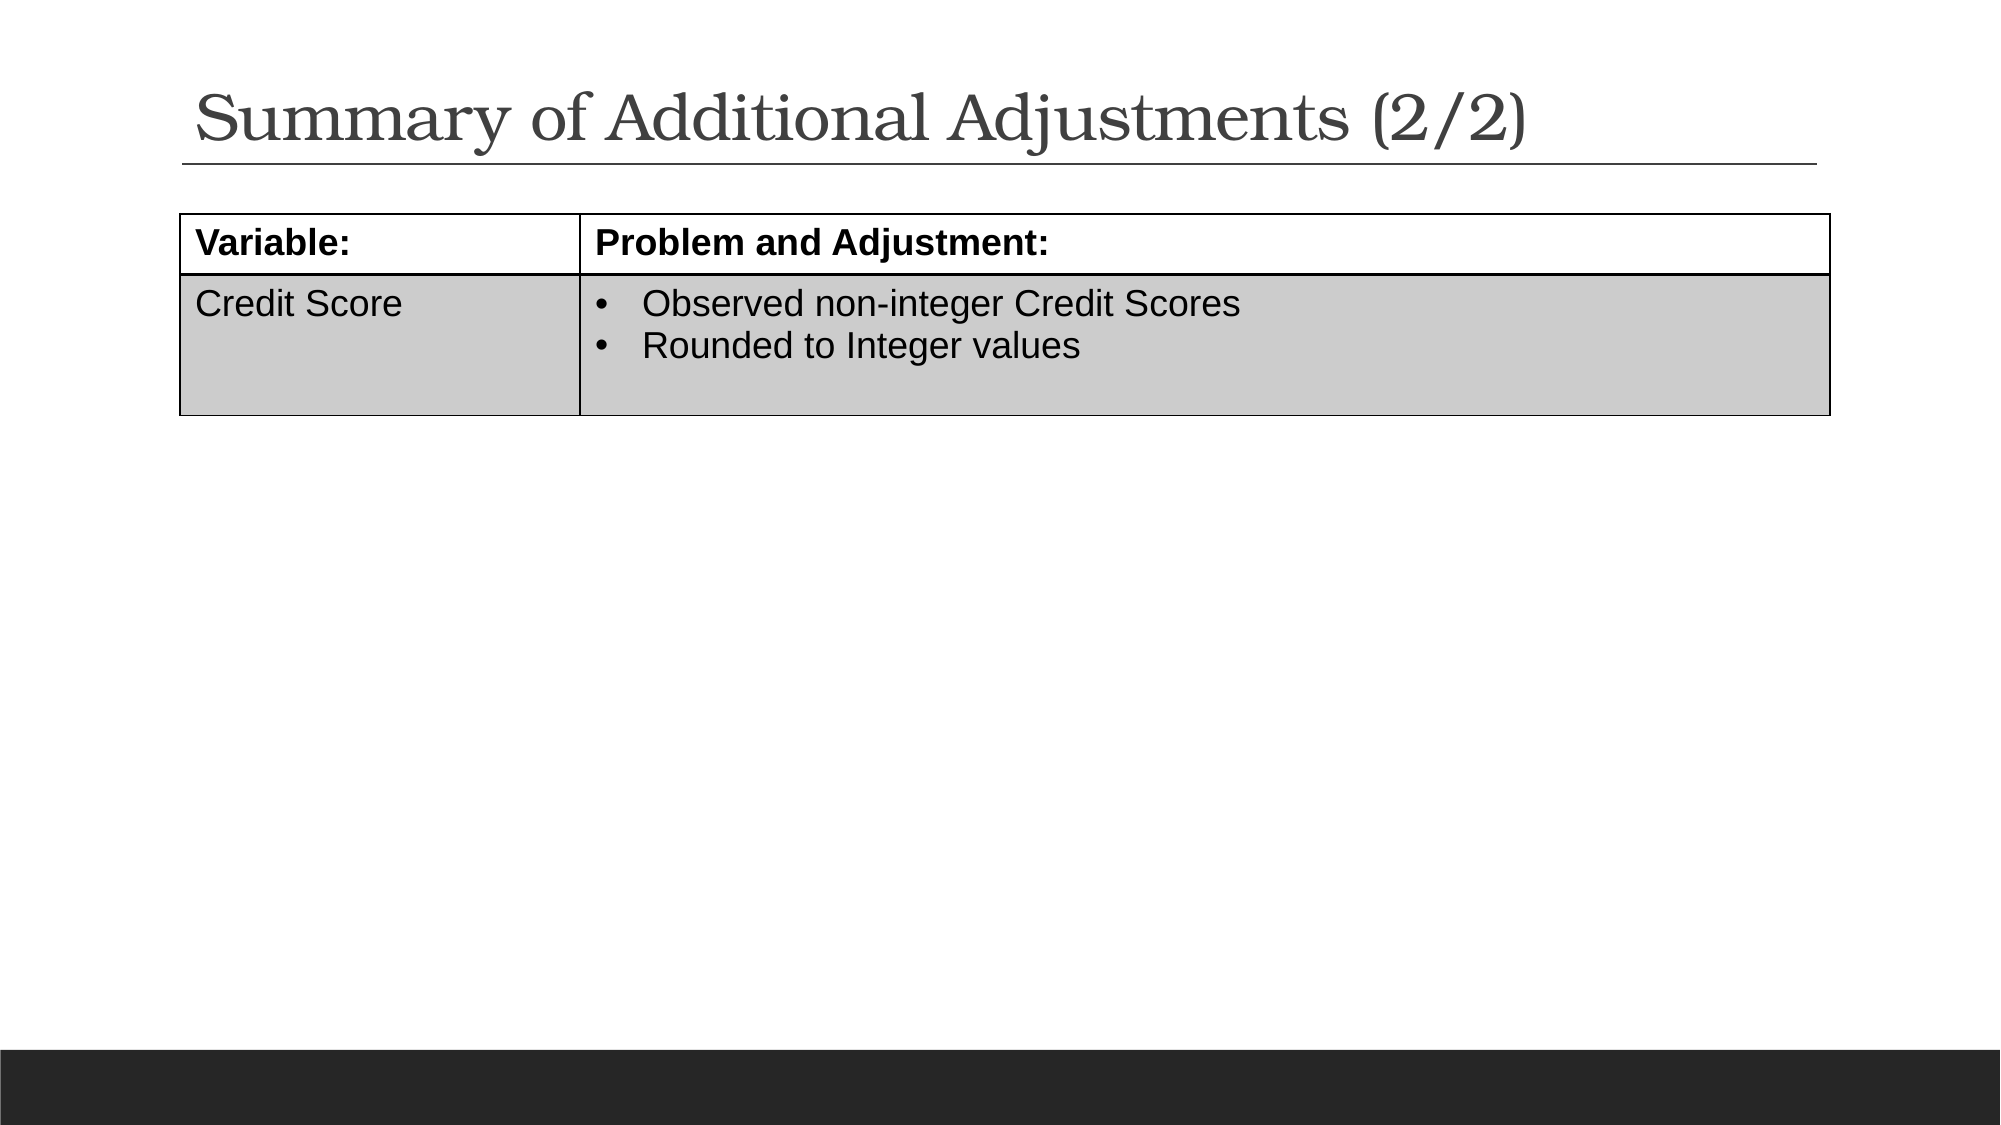

# Summary of Additional Adjustments (2/2)
| Variable: | Problem and Adjustment: |
| --- | --- |
| Credit Score | Observed non-integer Credit Scores Rounded to Integer values |